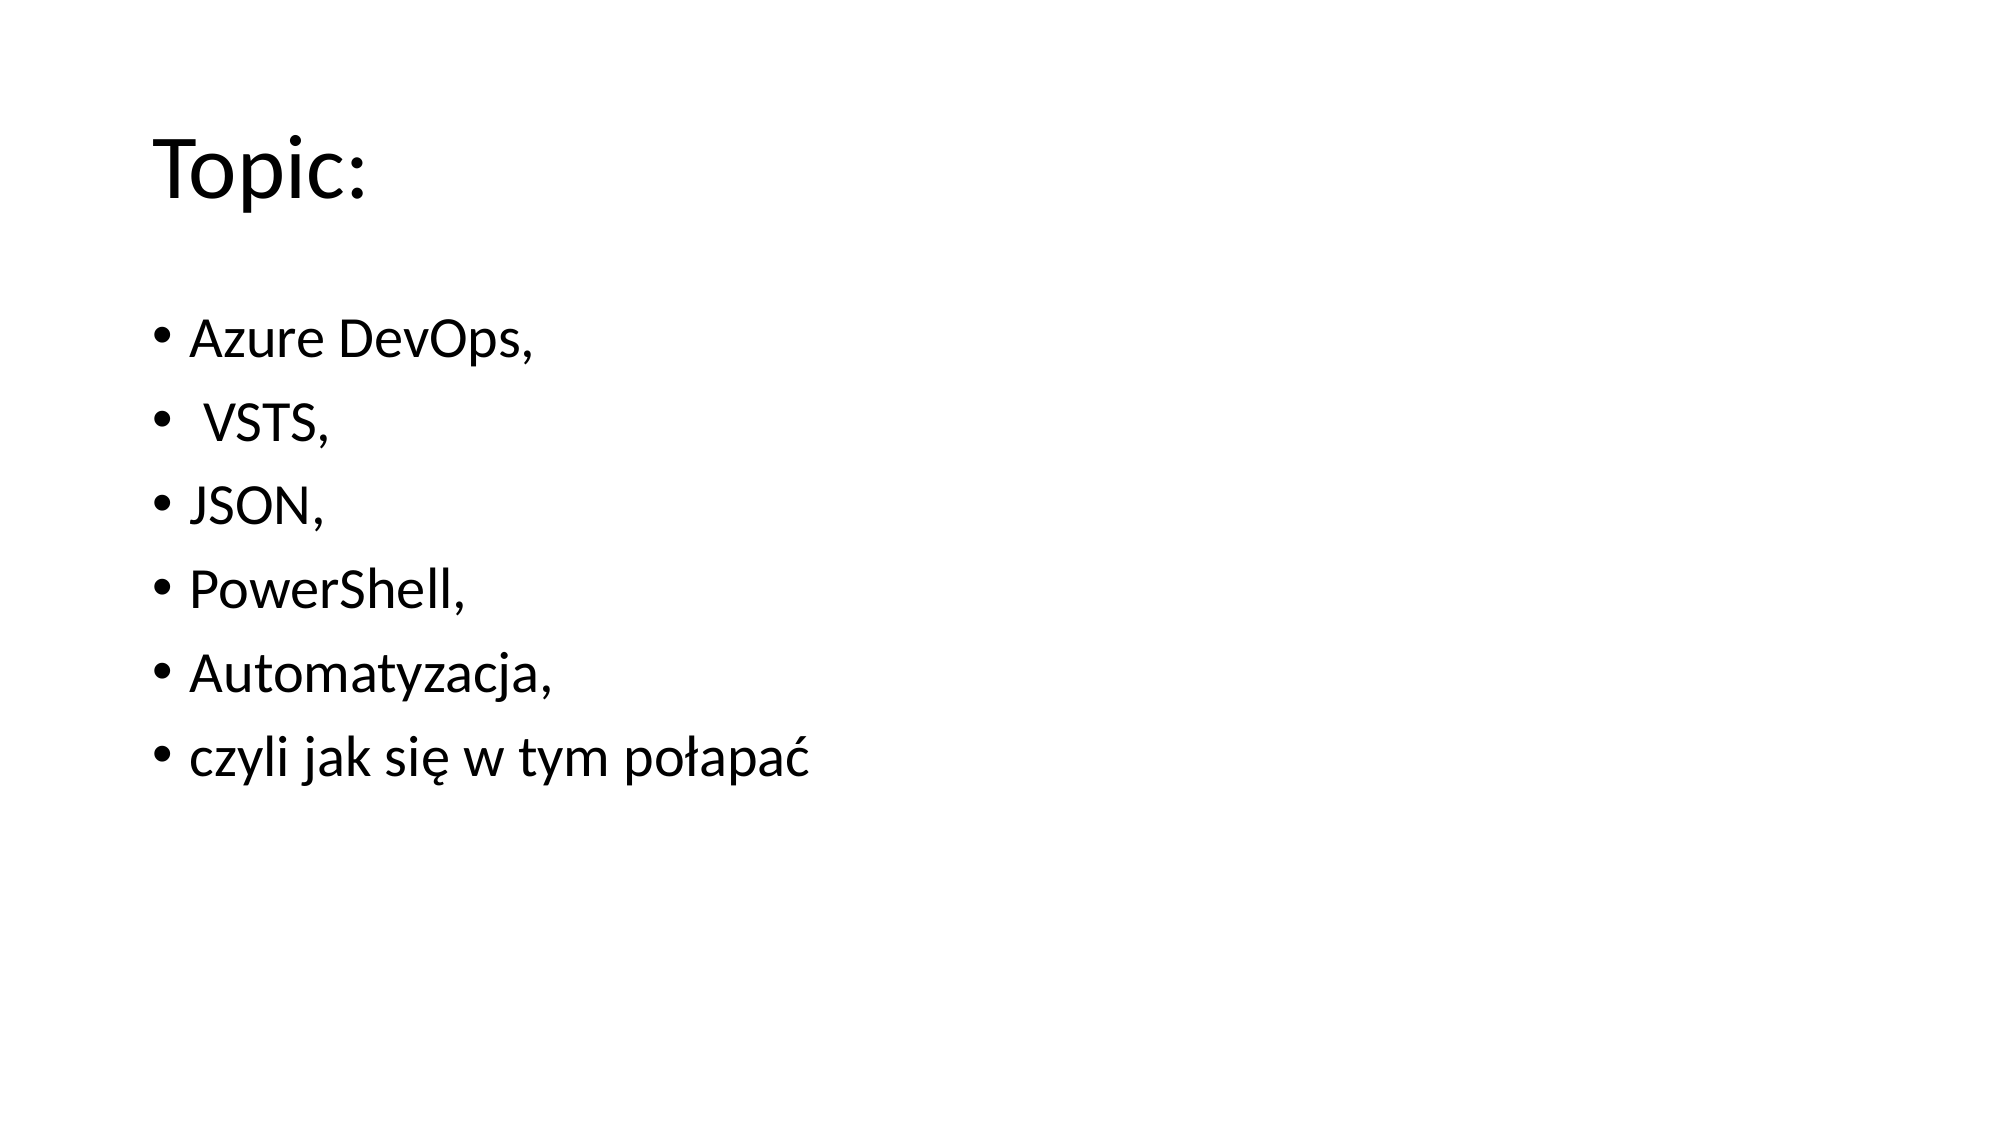

# Topic:
Azure DevOps,
 VSTS,
JSON,
PowerShell,
Automatyzacja,
czyli jak się w tym połapać